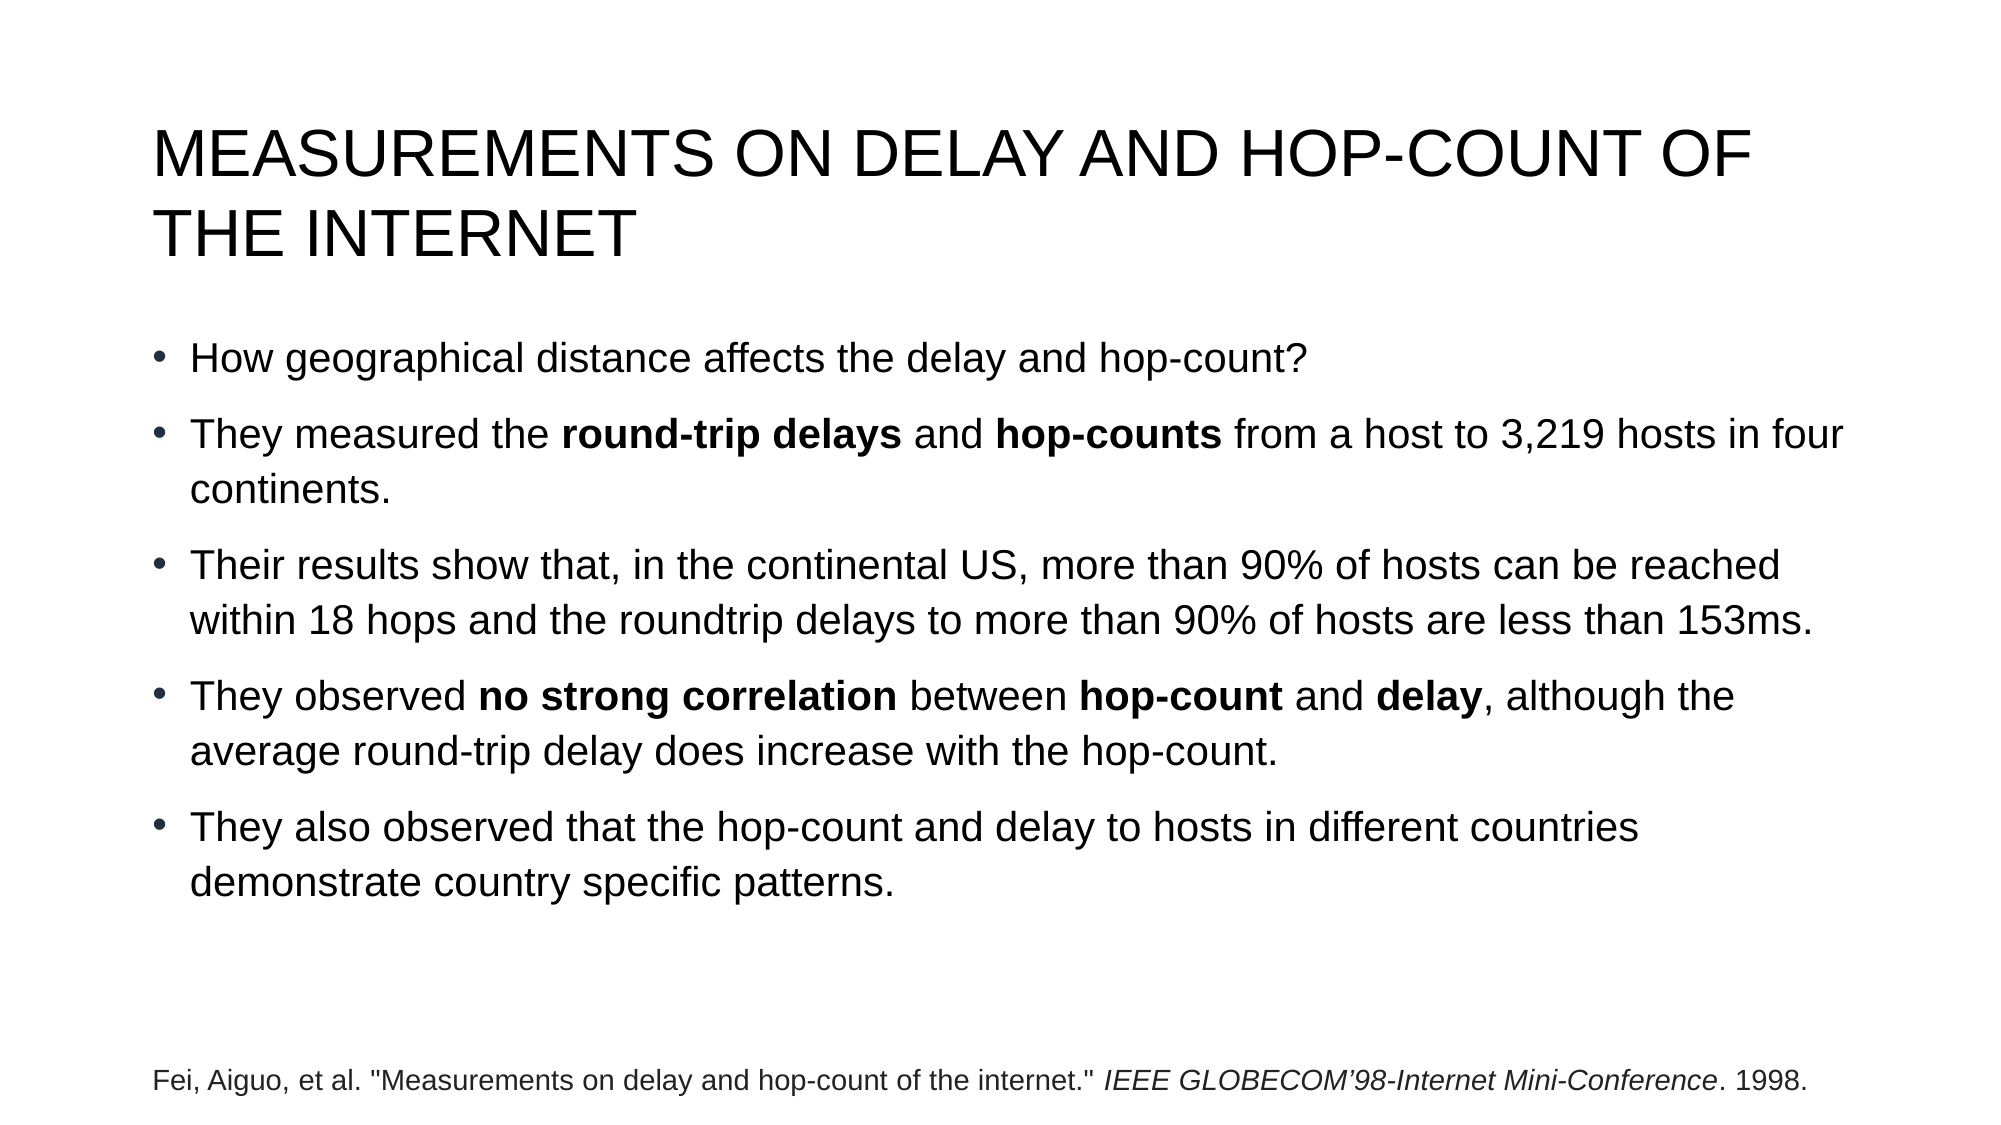

# MEASUREMENTS ON DELAY AND HOP-COUNT OF THE INTERNET
How geographical distance affects the delay and hop-count?
They measured the round-trip delays and hop-counts from a host to 3,219 hosts in four continents.
Their results show that, in the continental US, more than 90% of hosts can be reached within 18 hops and the roundtrip delays to more than 90% of hosts are less than 153ms.
They observed no strong correlation between hop-count and delay, although the average round-trip delay does increase with the hop-count.
They also observed that the hop-count and delay to hosts in different countries demonstrate country specific patterns.
Fei, Aiguo, et al. "Measurements on delay and hop-count of the internet." IEEE GLOBECOM’98-Internet Mini-Conference. 1998.